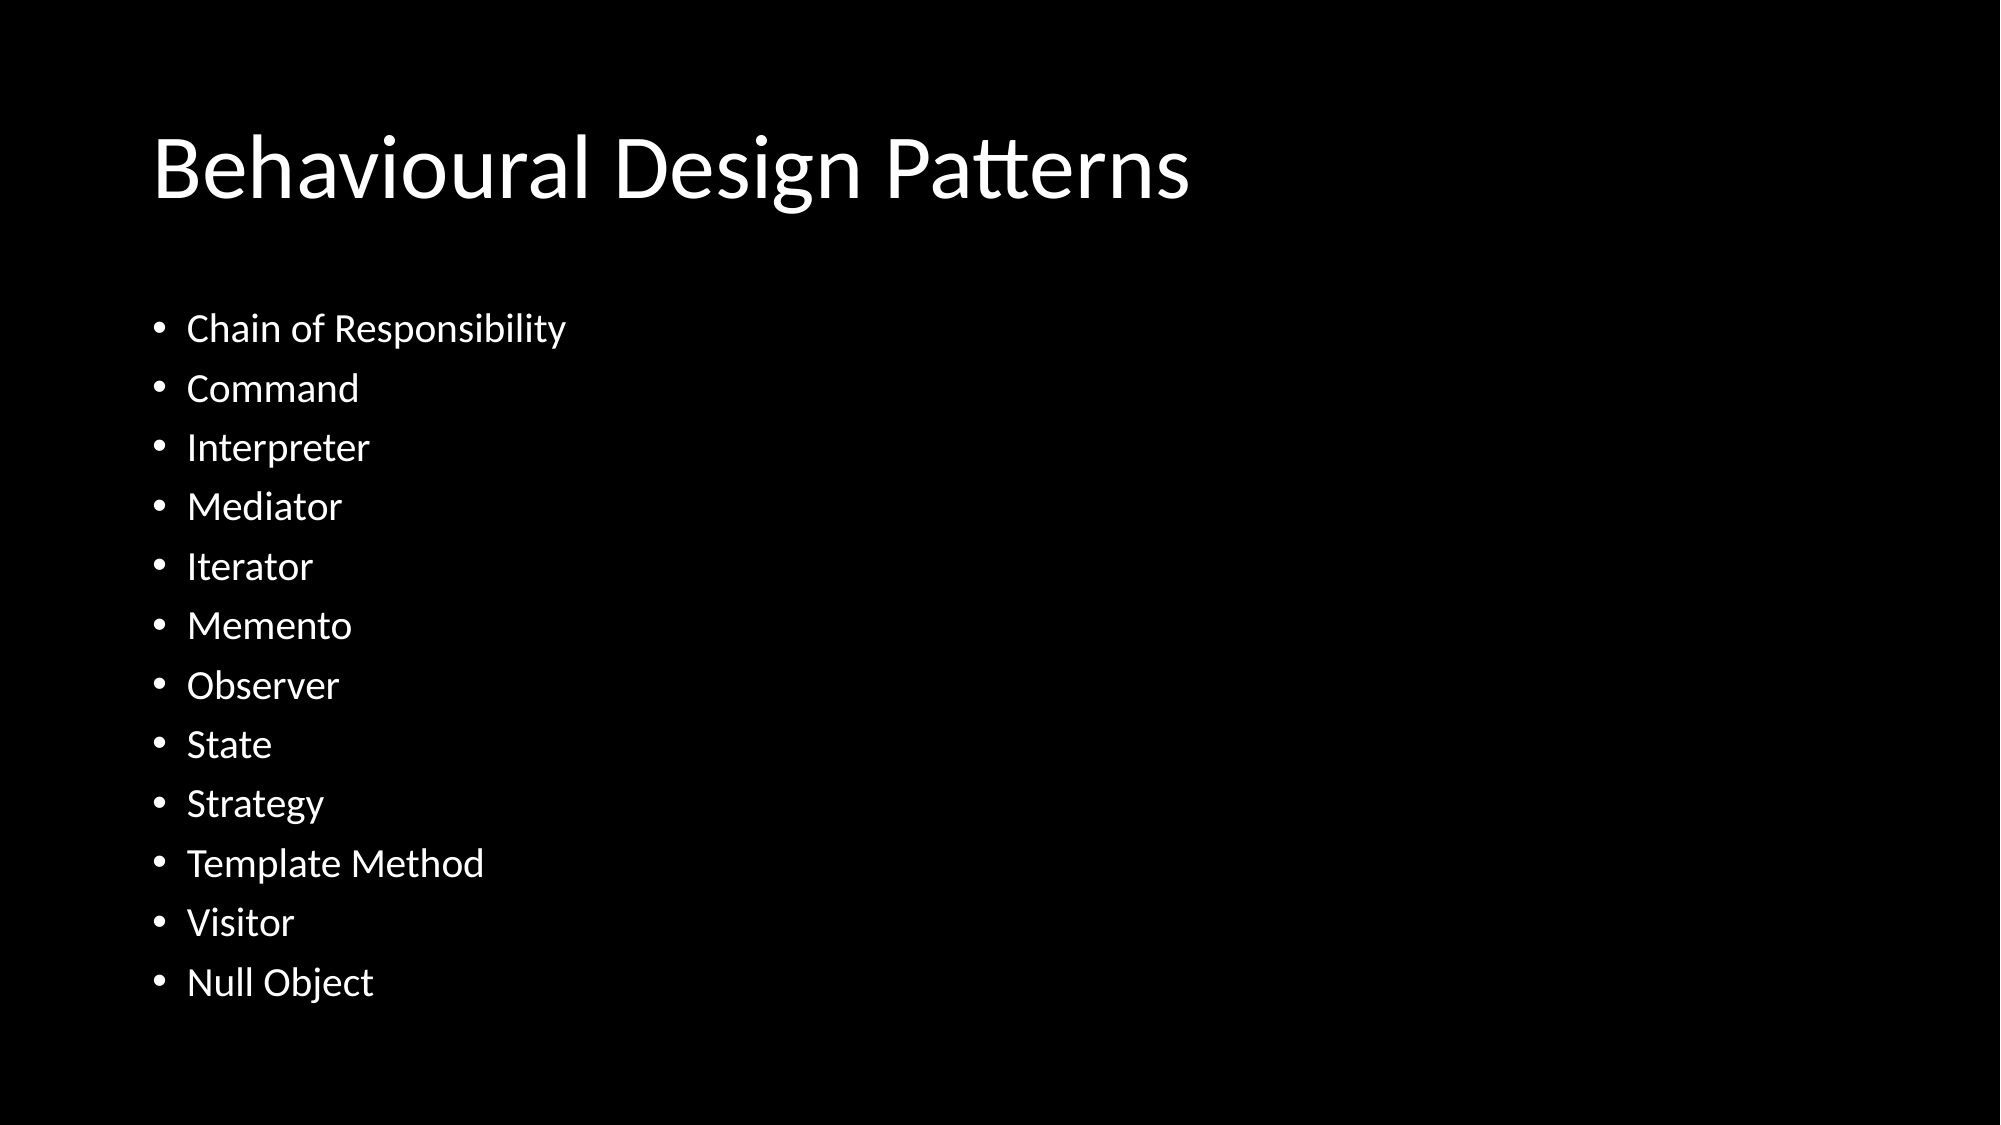

# Behavioural Design Patterns
Chain of Responsibility
Command
Interpreter
Mediator
Iterator
Memento
Observer
State
Strategy
Template Method
Visitor
Null Object